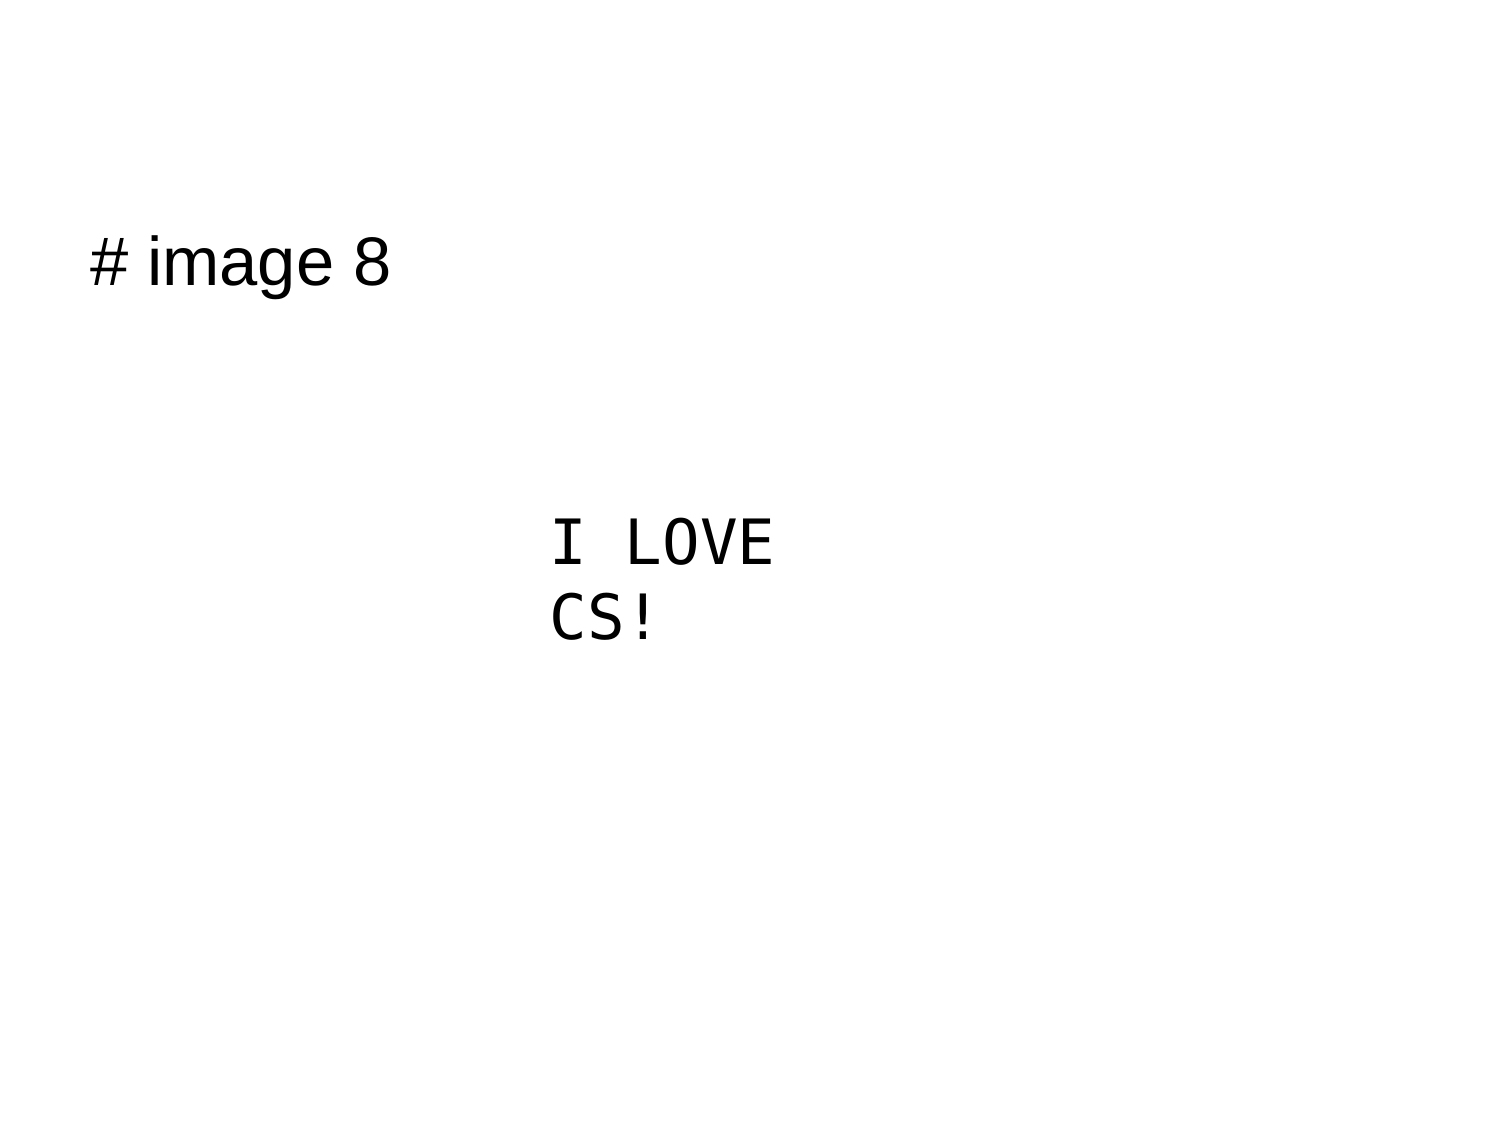

# # image 8
I LOVE CS!